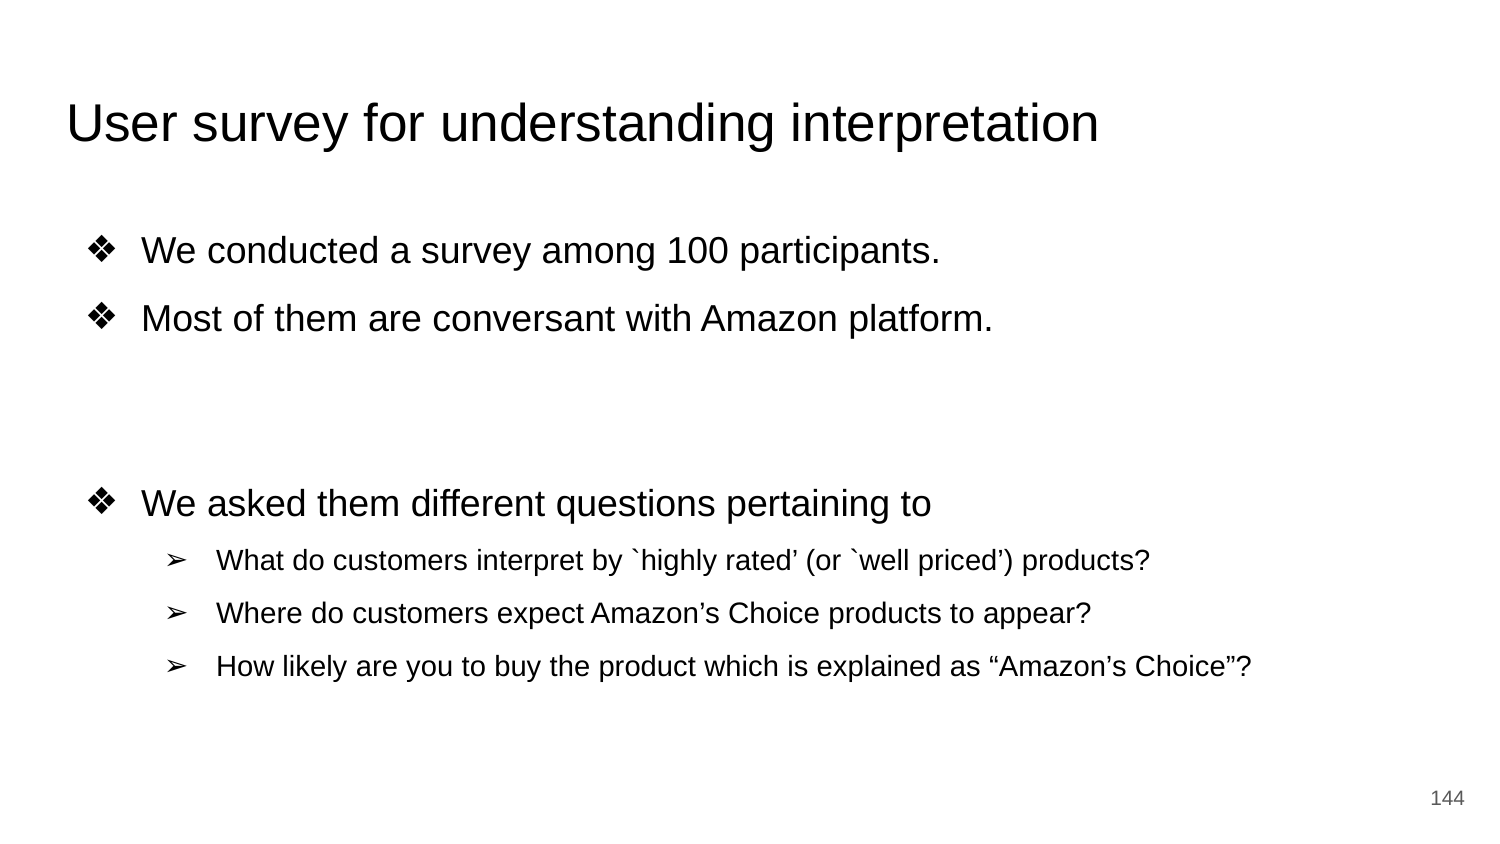

# User survey for understanding interpretation
We conducted a survey among 100 participants.
Most of them are conversant with Amazon platform.

We asked them different questions pertaining to
What do customers interpret by `highly rated’ (or `well priced’) products?
Where do customers expect Amazon’s Choice products to appear?
How likely are you to buy the product which is explained as “Amazon’s Choice”?
144